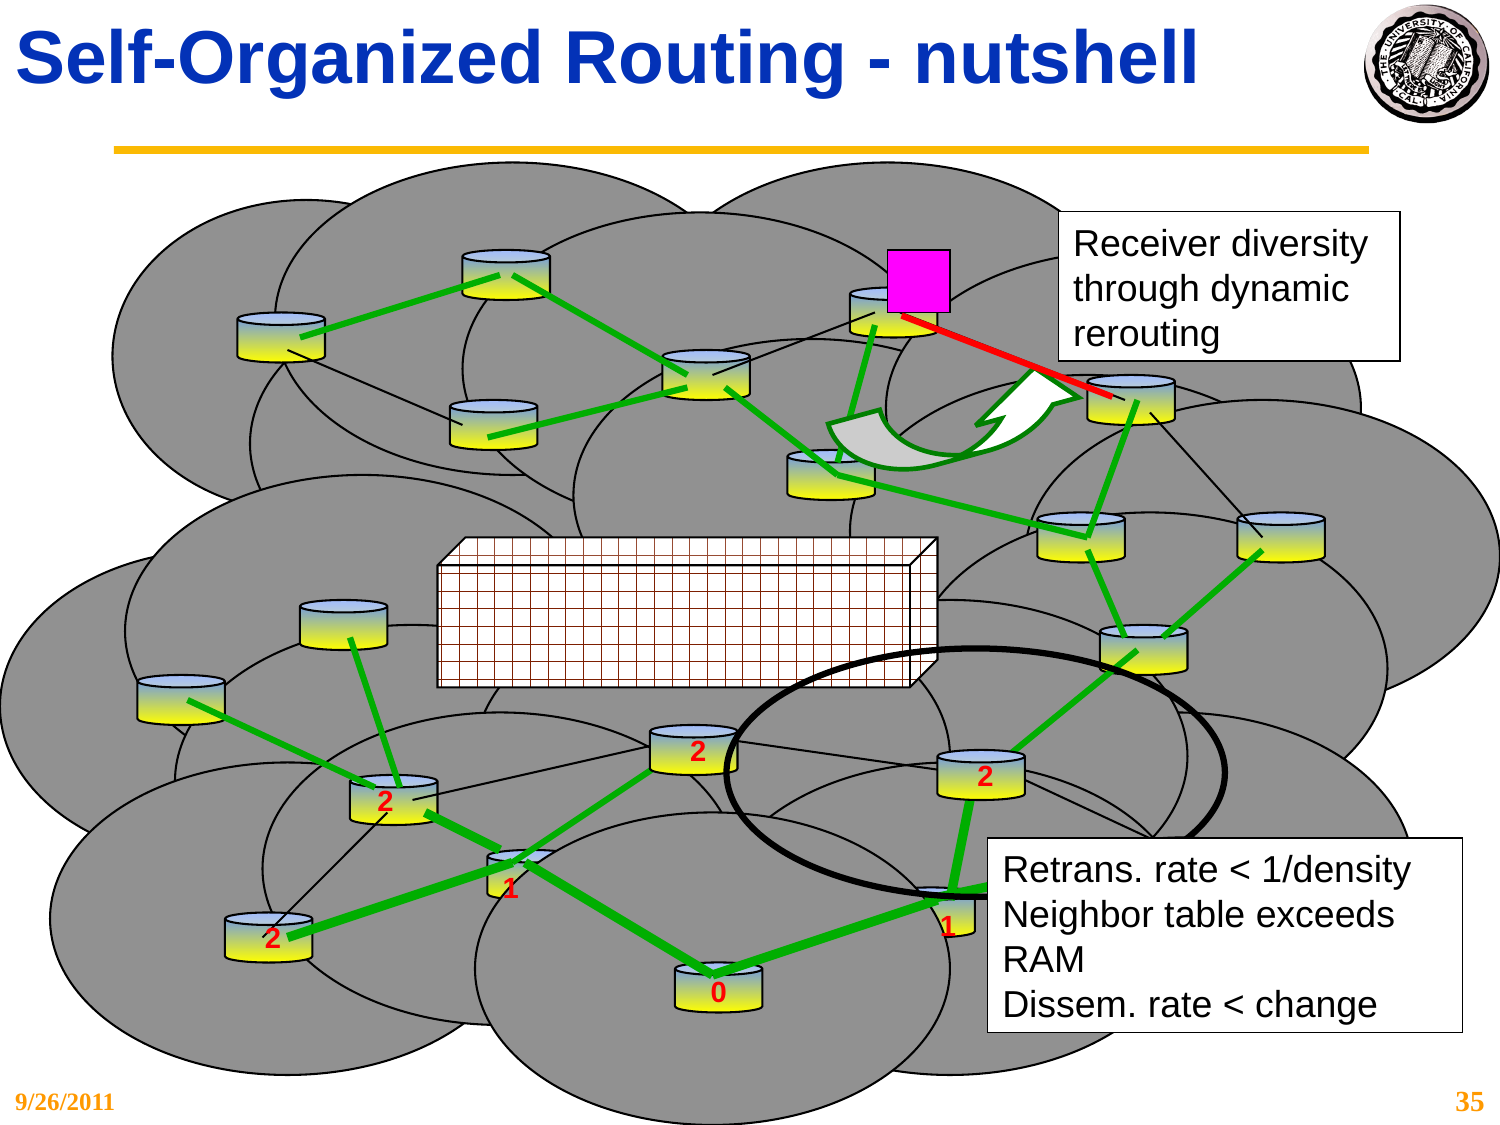

# Self-Organized Routing - nutshell

Receiver diversity through dynamic rerouting

2
2
2
2
2

Retrans. rate < 1/density
Neighbor table exceeds RAM
Dissem. rate < change

1
1

0
CWSN'11
9/26/2011
35